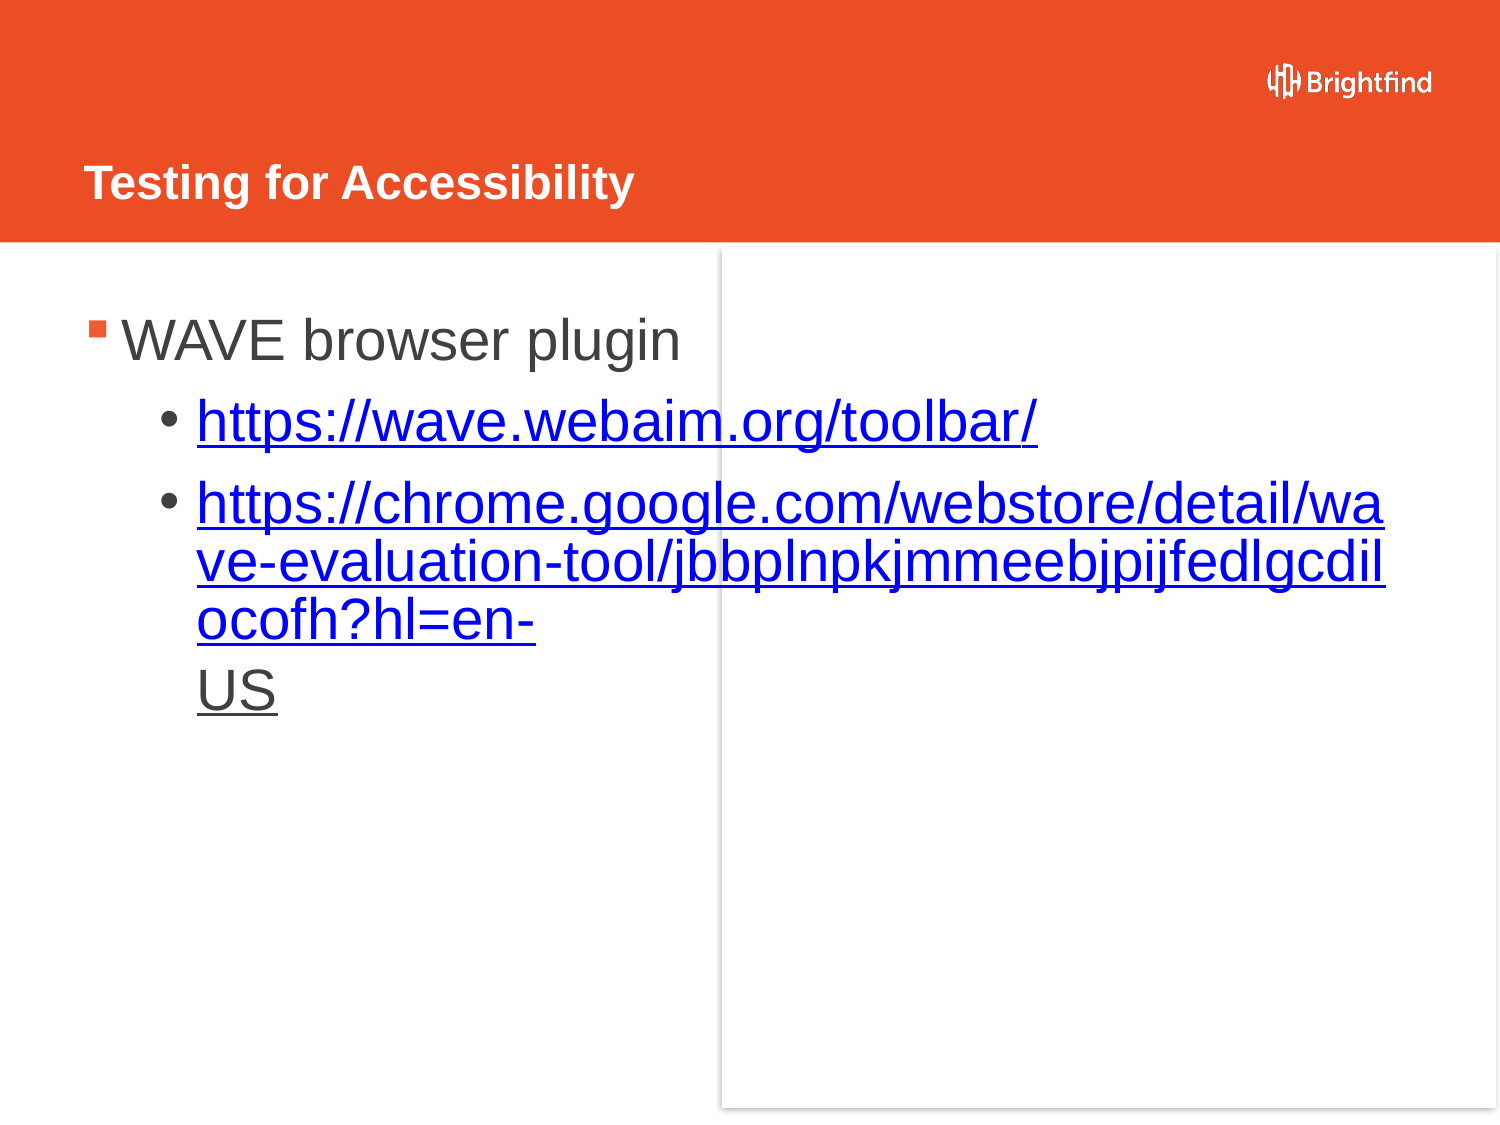

# Testing for Accessibility

WAVE browser plugin
https://wave.webaim.org/toolbar/
https://chrome.google.com/webstore/detail/wave-evaluation-tool/jbbplnpkjmmeebjpijfedlgcdilocofh?hl=en-US